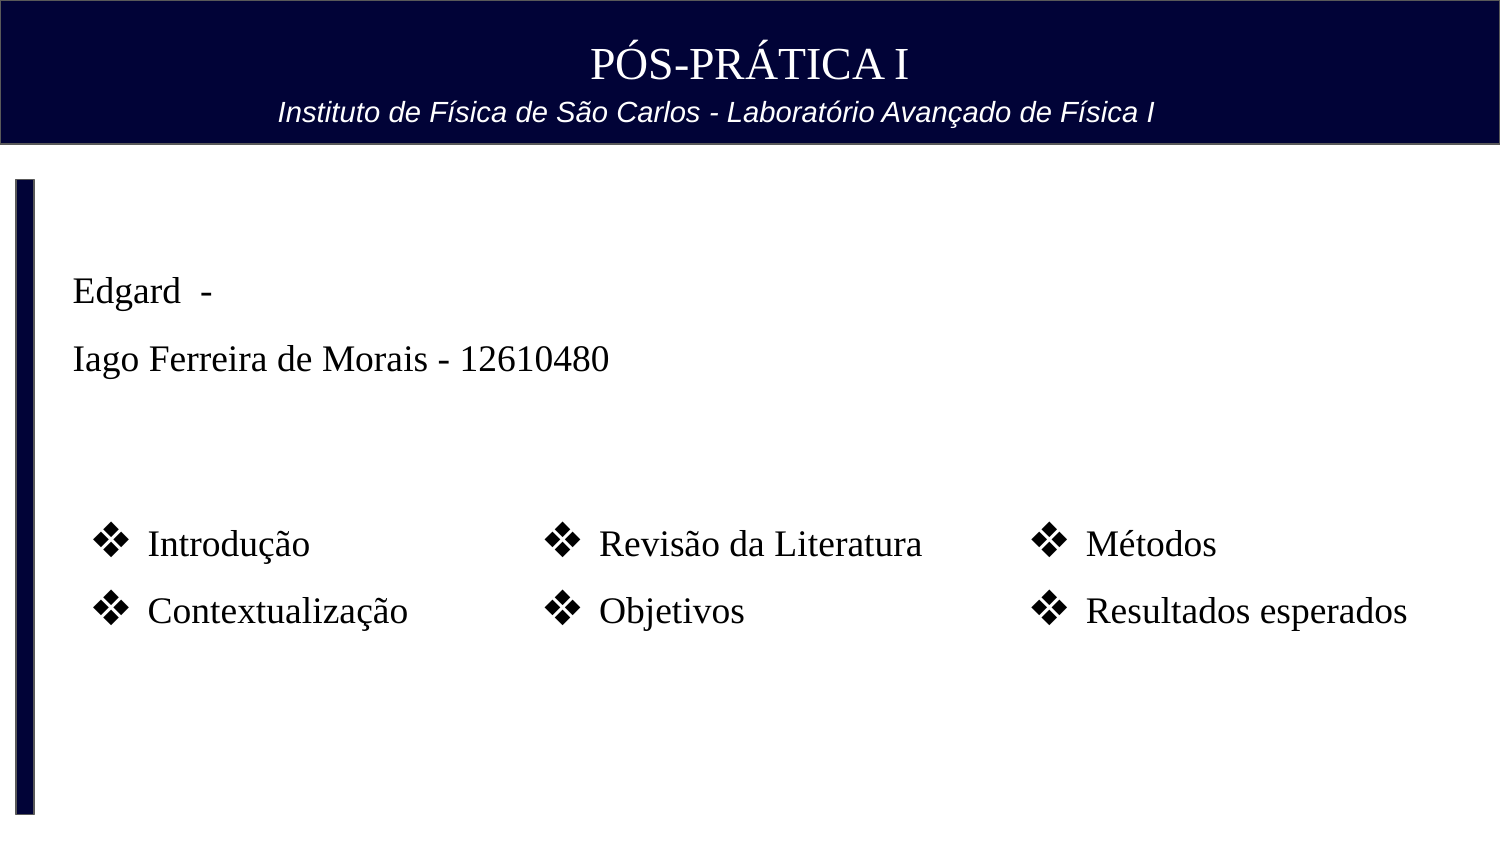

# PÓS-PRÁTICA I
Instituto de Física de São Carlos - Laboratório Avançado de Física I
Edgard  -
Iago Ferreira de Morais - 12610480
Introdução
Contextualização
Revisão da Literatura
Objetivos
Métodos
Resultados esperados